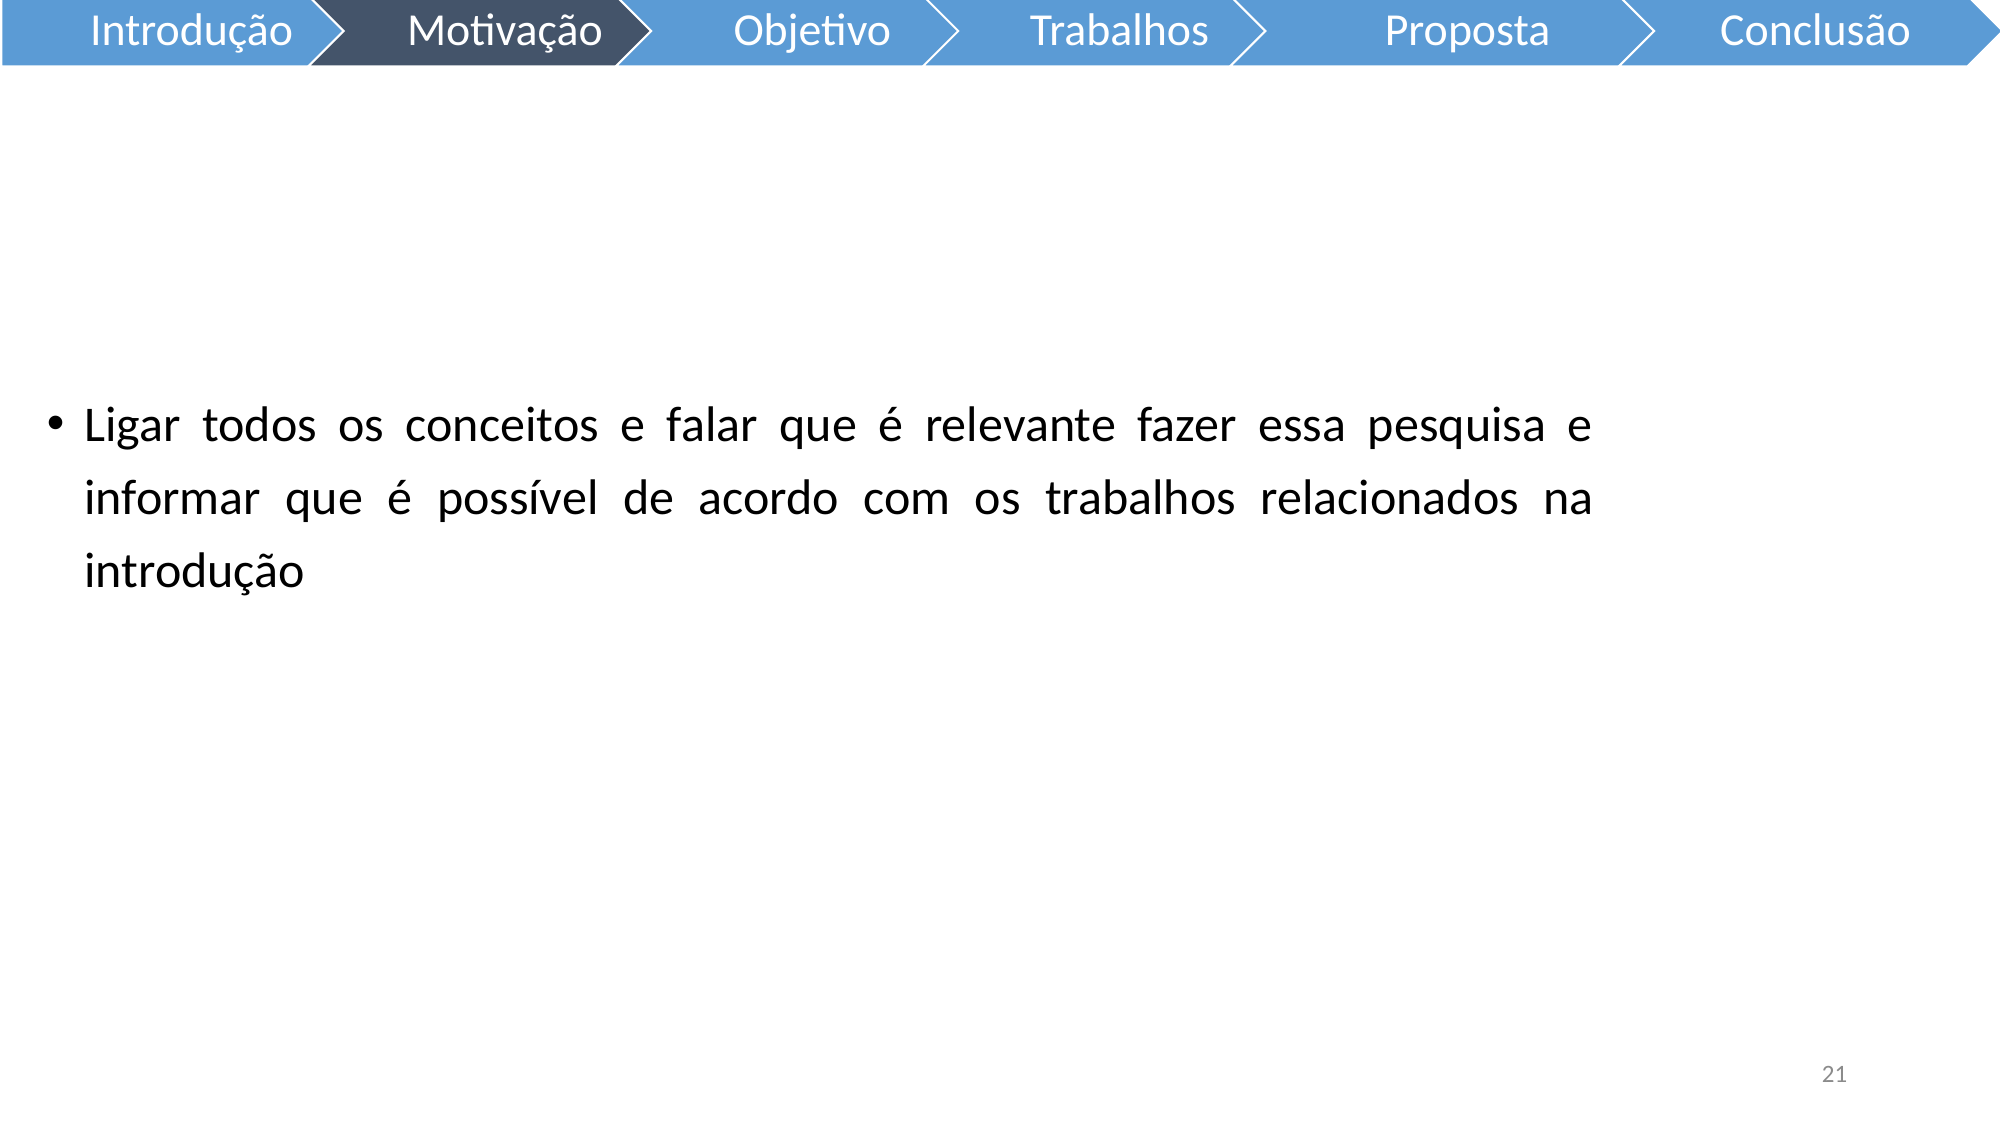

Introdução
Motivação
Objetivo
Trabalhos
Proposta
Conclusão
Ligar todos os conceitos e falar que é relevante fazer essa pesquisa e informar que é possível de acordo com os trabalhos relacionados na introdução

21